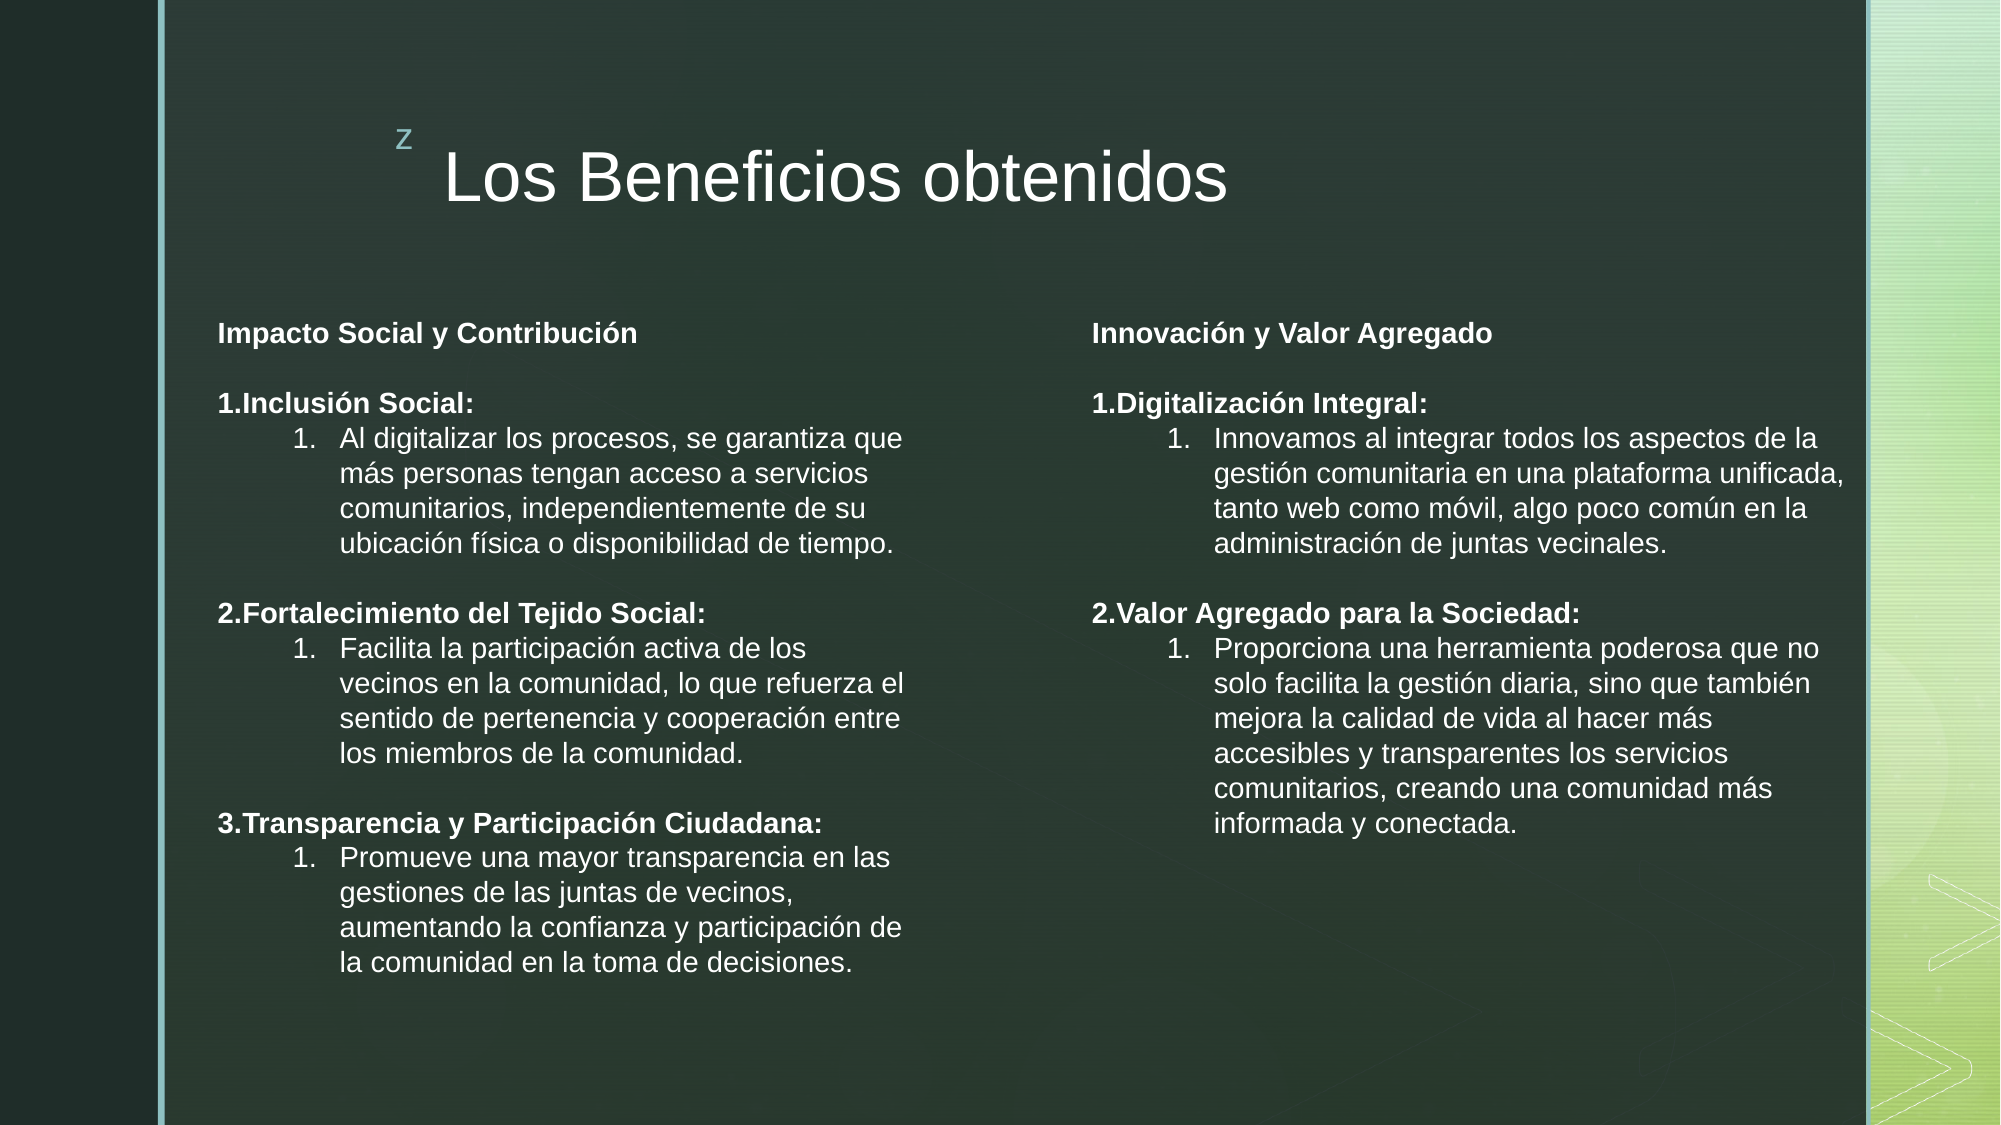

# Los Beneficios obtenidos
Impacto Social y Contribución

Inclusión Social:
Al digitalizar los procesos, se garantiza que más personas tengan acceso a servicios comunitarios, independientemente de su ubicación física o disponibilidad de tiempo.

Fortalecimiento del Tejido Social:
Facilita la participación activa de los vecinos en la comunidad, lo que refuerza el sentido de pertenencia y cooperación entre los miembros de la comunidad.

Transparencia y Participación Ciudadana:
Promueve una mayor transparencia en las gestiones de las juntas de vecinos, aumentando la confianza y participación de la comunidad en la toma de decisiones.

Innovación y Valor Agregado

Digitalización Integral:
Innovamos al integrar todos los aspectos de la gestión comunitaria en una plataforma unificada, tanto web como móvil, algo poco común en la administración de juntas vecinales.

Valor Agregado para la Sociedad:
Proporciona una herramienta poderosa que no solo facilita la gestión diaria, sino que también mejora la calidad de vida al hacer más accesibles y transparentes los servicios comunitarios, creando una comunidad más informada y conectada.